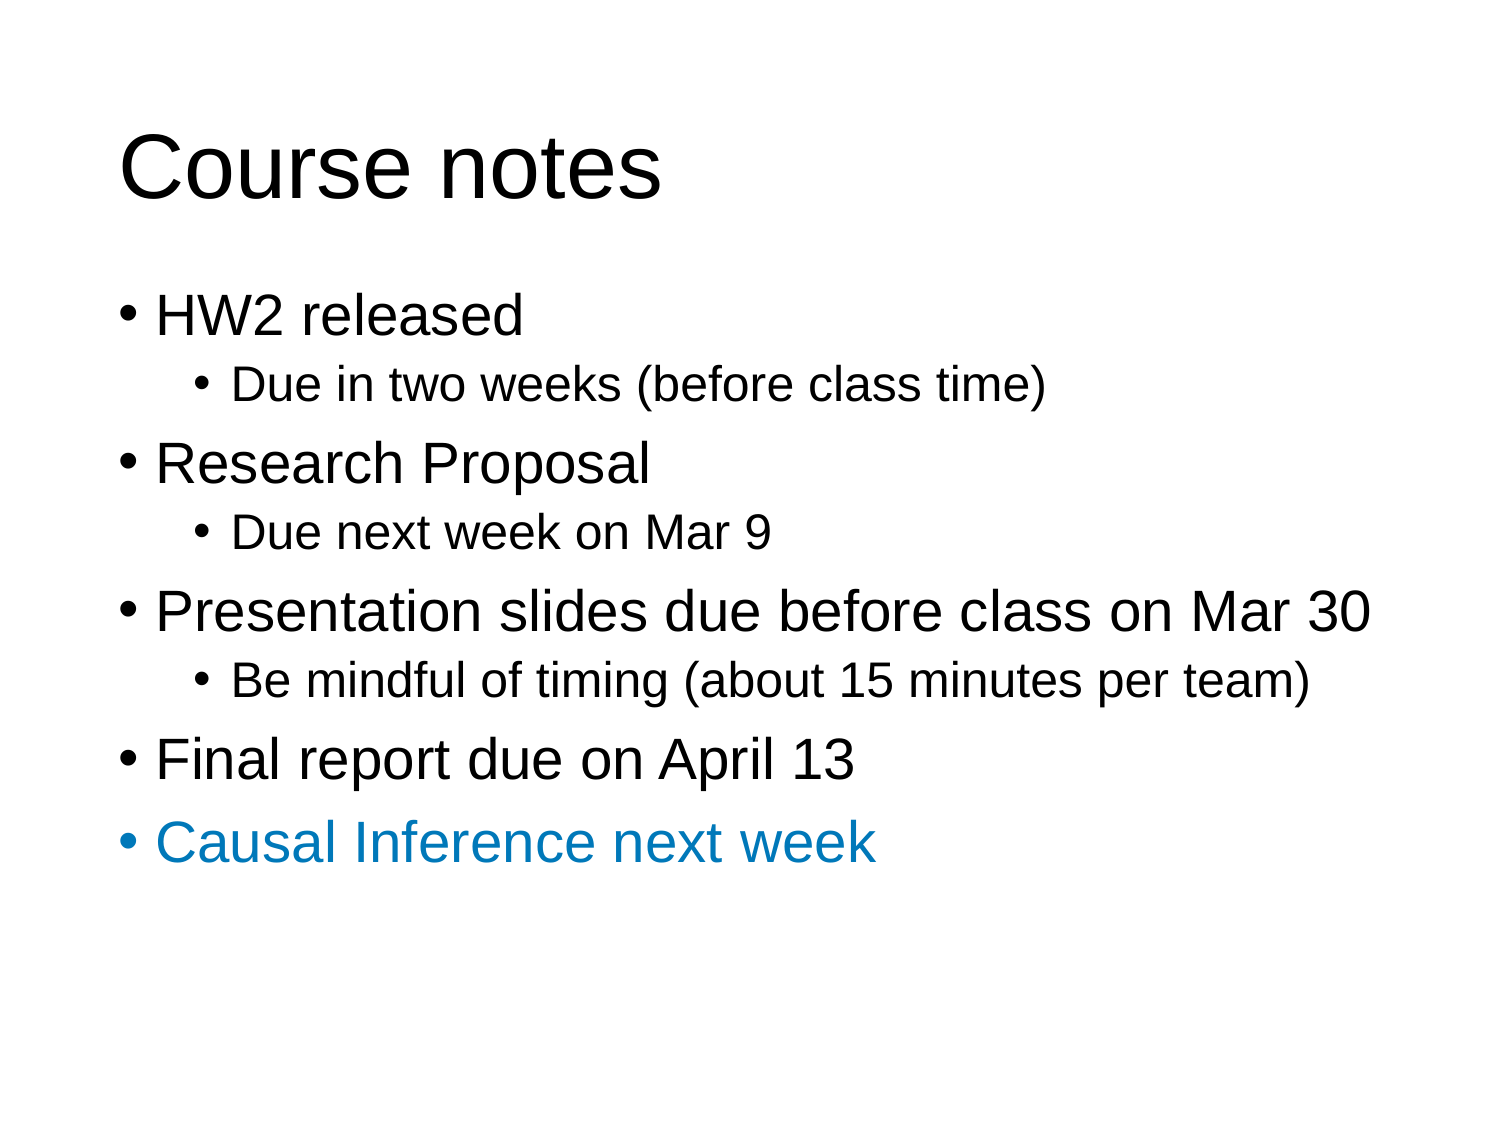

# Course notes
HW2 released
Due in two weeks (before class time)
Research Proposal
Due next week on Mar 9
Presentation slides due before class on Mar 30
Be mindful of timing (about 15 minutes per team)
Final report due on April 13
Causal Inference next week